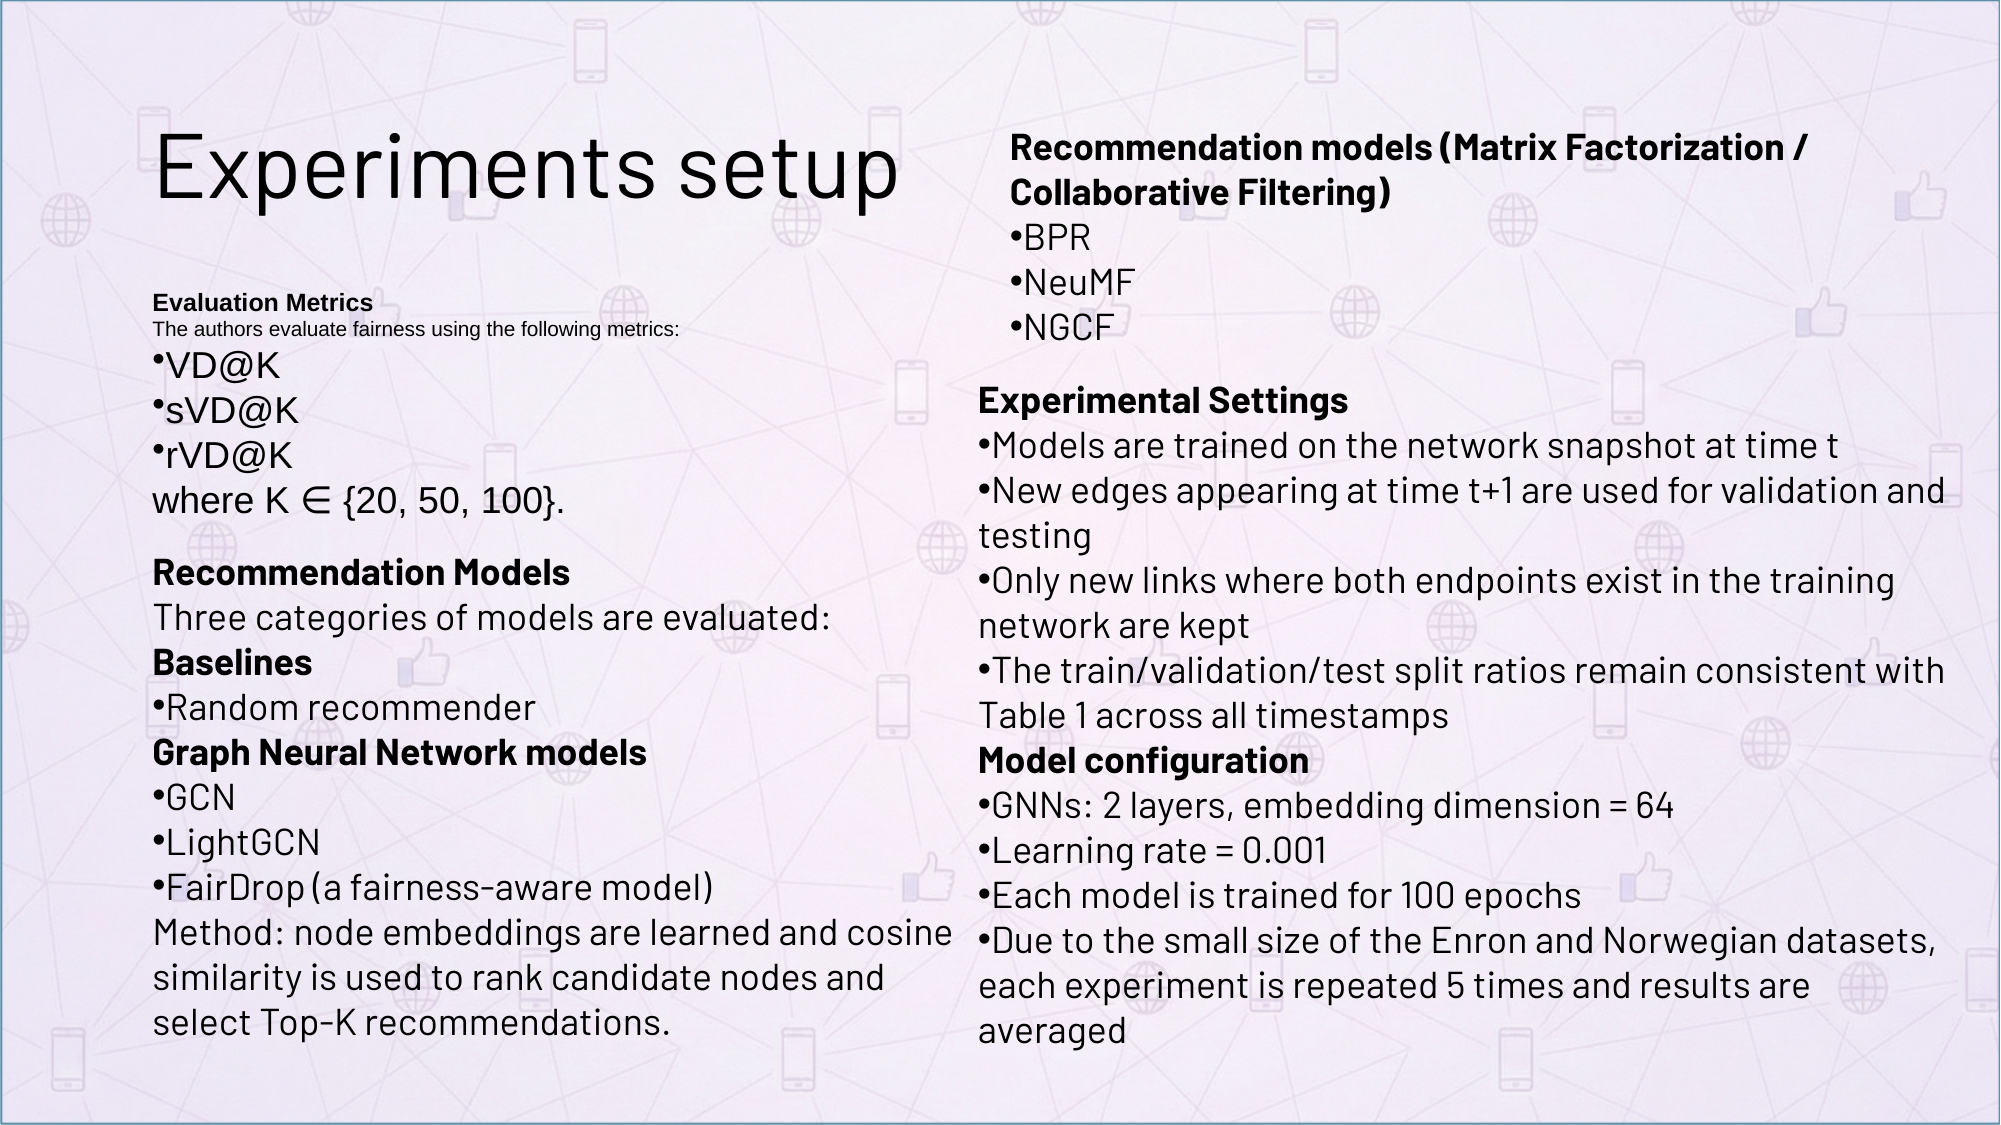

# Experiments setup
Recommendation models (Matrix Factorization / Collaborative Filtering)
BPR
NeuMF
NGCF
Evaluation Metrics
The authors evaluate fairness using the following metrics:
VD@K
sVD@K
rVD@K
where K ∈ {20, 50, 100}.
Experimental Settings
Models are trained on the network snapshot at time t
New edges appearing at time t+1 are used for validation and testing
Only new links where both endpoints exist in the training network are kept
The train/validation/test split ratios remain consistent with Table 1 across all timestamps
Model configuration
GNNs: 2 layers, embedding dimension = 64
Learning rate = 0.001
Each model is trained for 100 epochs
Due to the small size of the Enron and Norwegian datasets, each experiment is repeated 5 times and results are averaged
Recommendation Models
Three categories of models are evaluated:
Baselines
Random recommender
Graph Neural Network models
GCN
LightGCN
FairDrop (a fairness-aware model)
Method: node embeddings are learned and cosine similarity is used to rank candidate nodes and select Top-K recommendations.